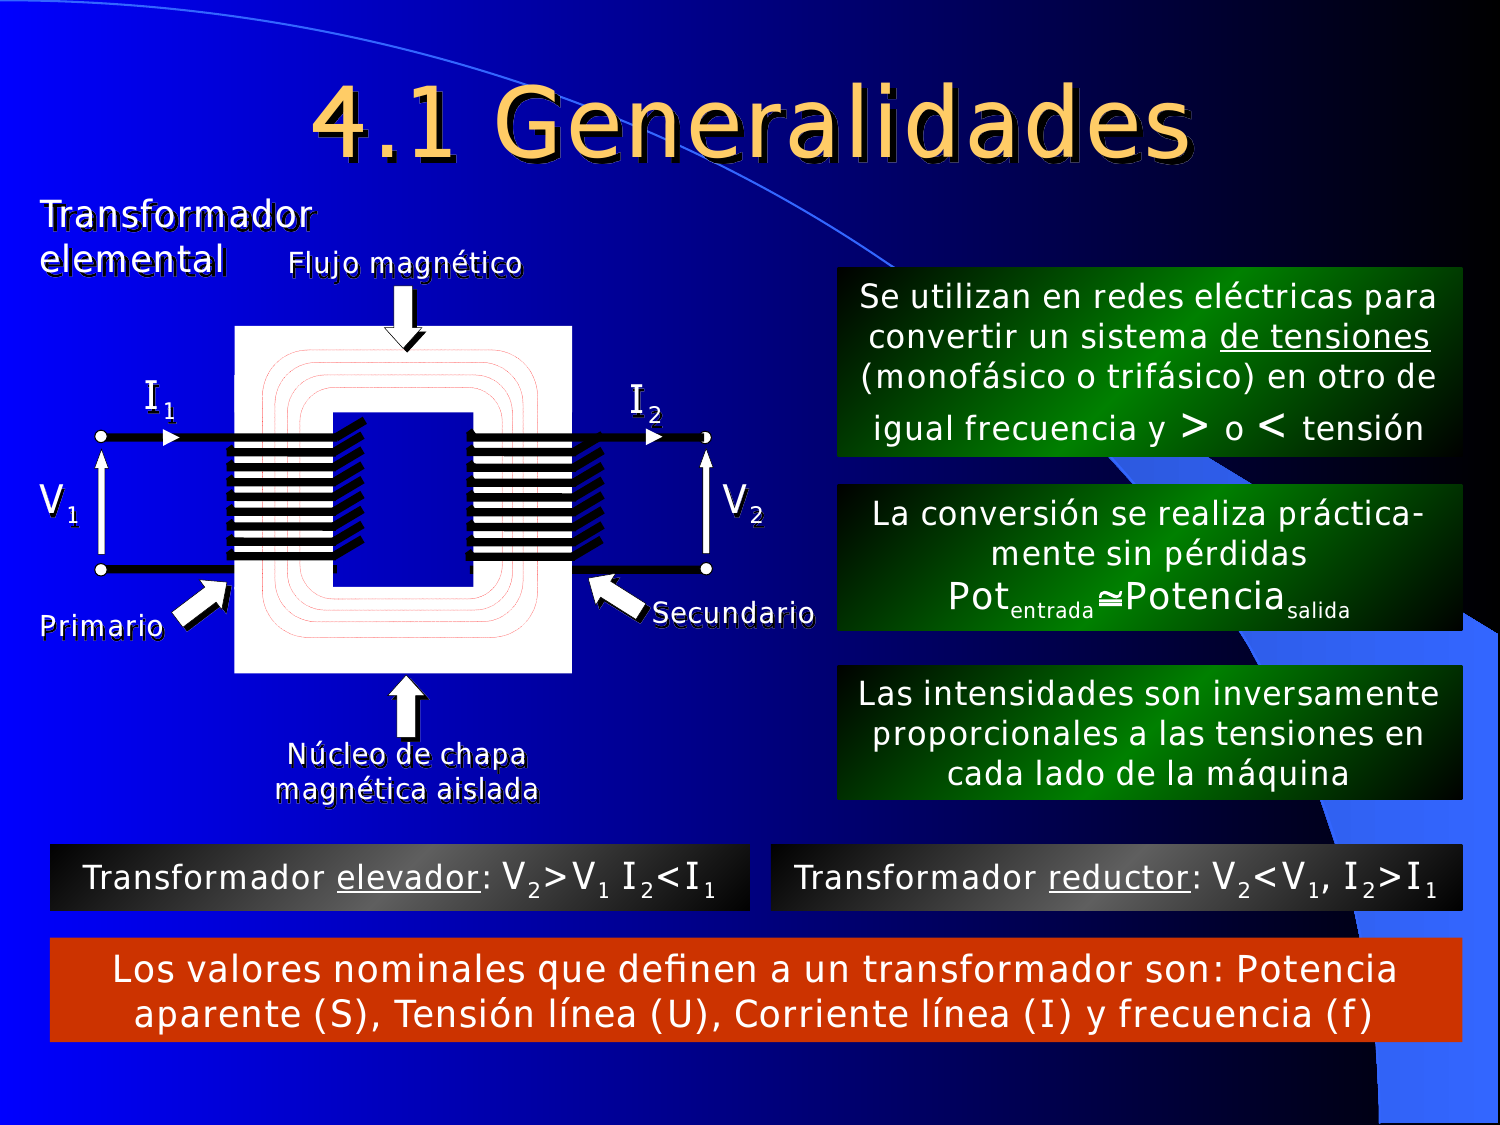

# 4.1 Generalidades
Transformador
elemental
Flujo magnético

I1

I2

V1
V2

Primario

Núcleo de chapa magnética aislada
Secundario
Se utilizan en redes eléctricas para convertir un sistema de tensiones (monofásico o trifásico) en otro de igual frecuencia y > o < tensión
La conversión se realiza práctica-mente sin pérdidas Potentrada≅Potenciasalida
Las intensidades son inversamente proporcionales a las tensiones en cada lado de la máquina
Transformador elevador: V2>V1 I2<I1
Transformador reductor: V2<V1, I2>I1
Los valores nominales que definen a un transformador son: Potencia aparente (S), Tensión línea (U), Corriente línea (I) y frecuencia (f)